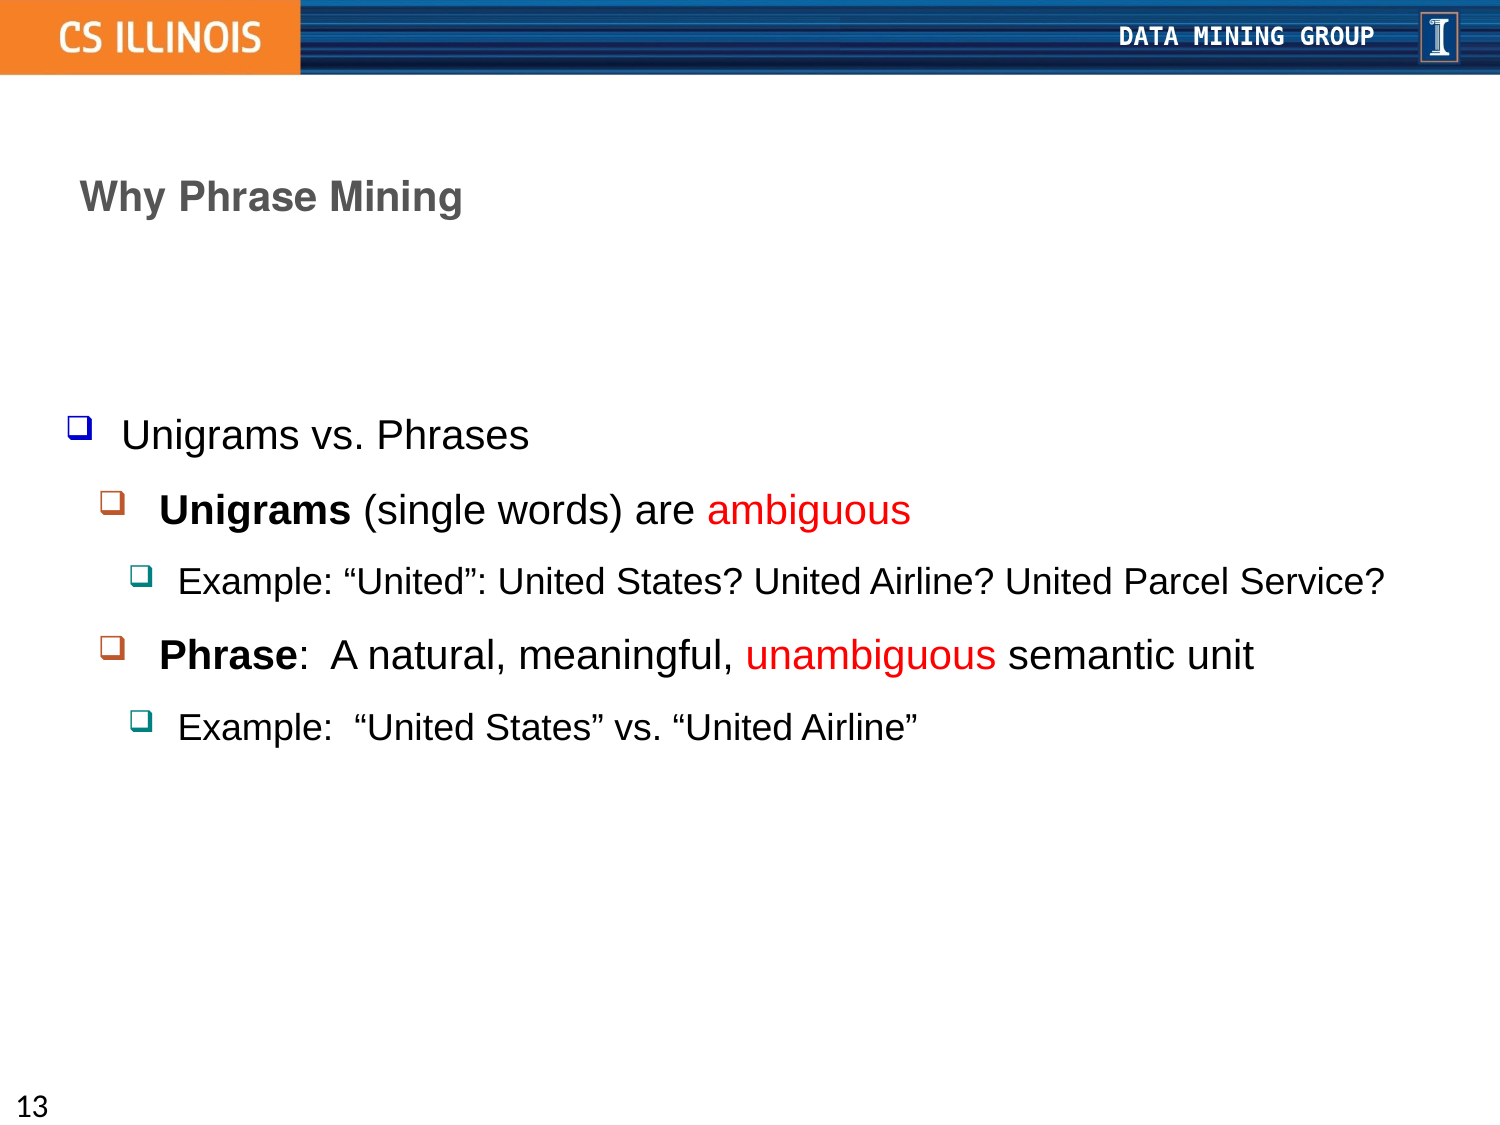

Why Phrase Mining
Unigrams vs. Phrases
Unigrams (single words) are ambiguous
Example: “United”: United States? United Airline? United Parcel Service?
Phrase:  A natural, meaningful, unambiguous semantic unit
Example:  “United States” vs. “United Airline”